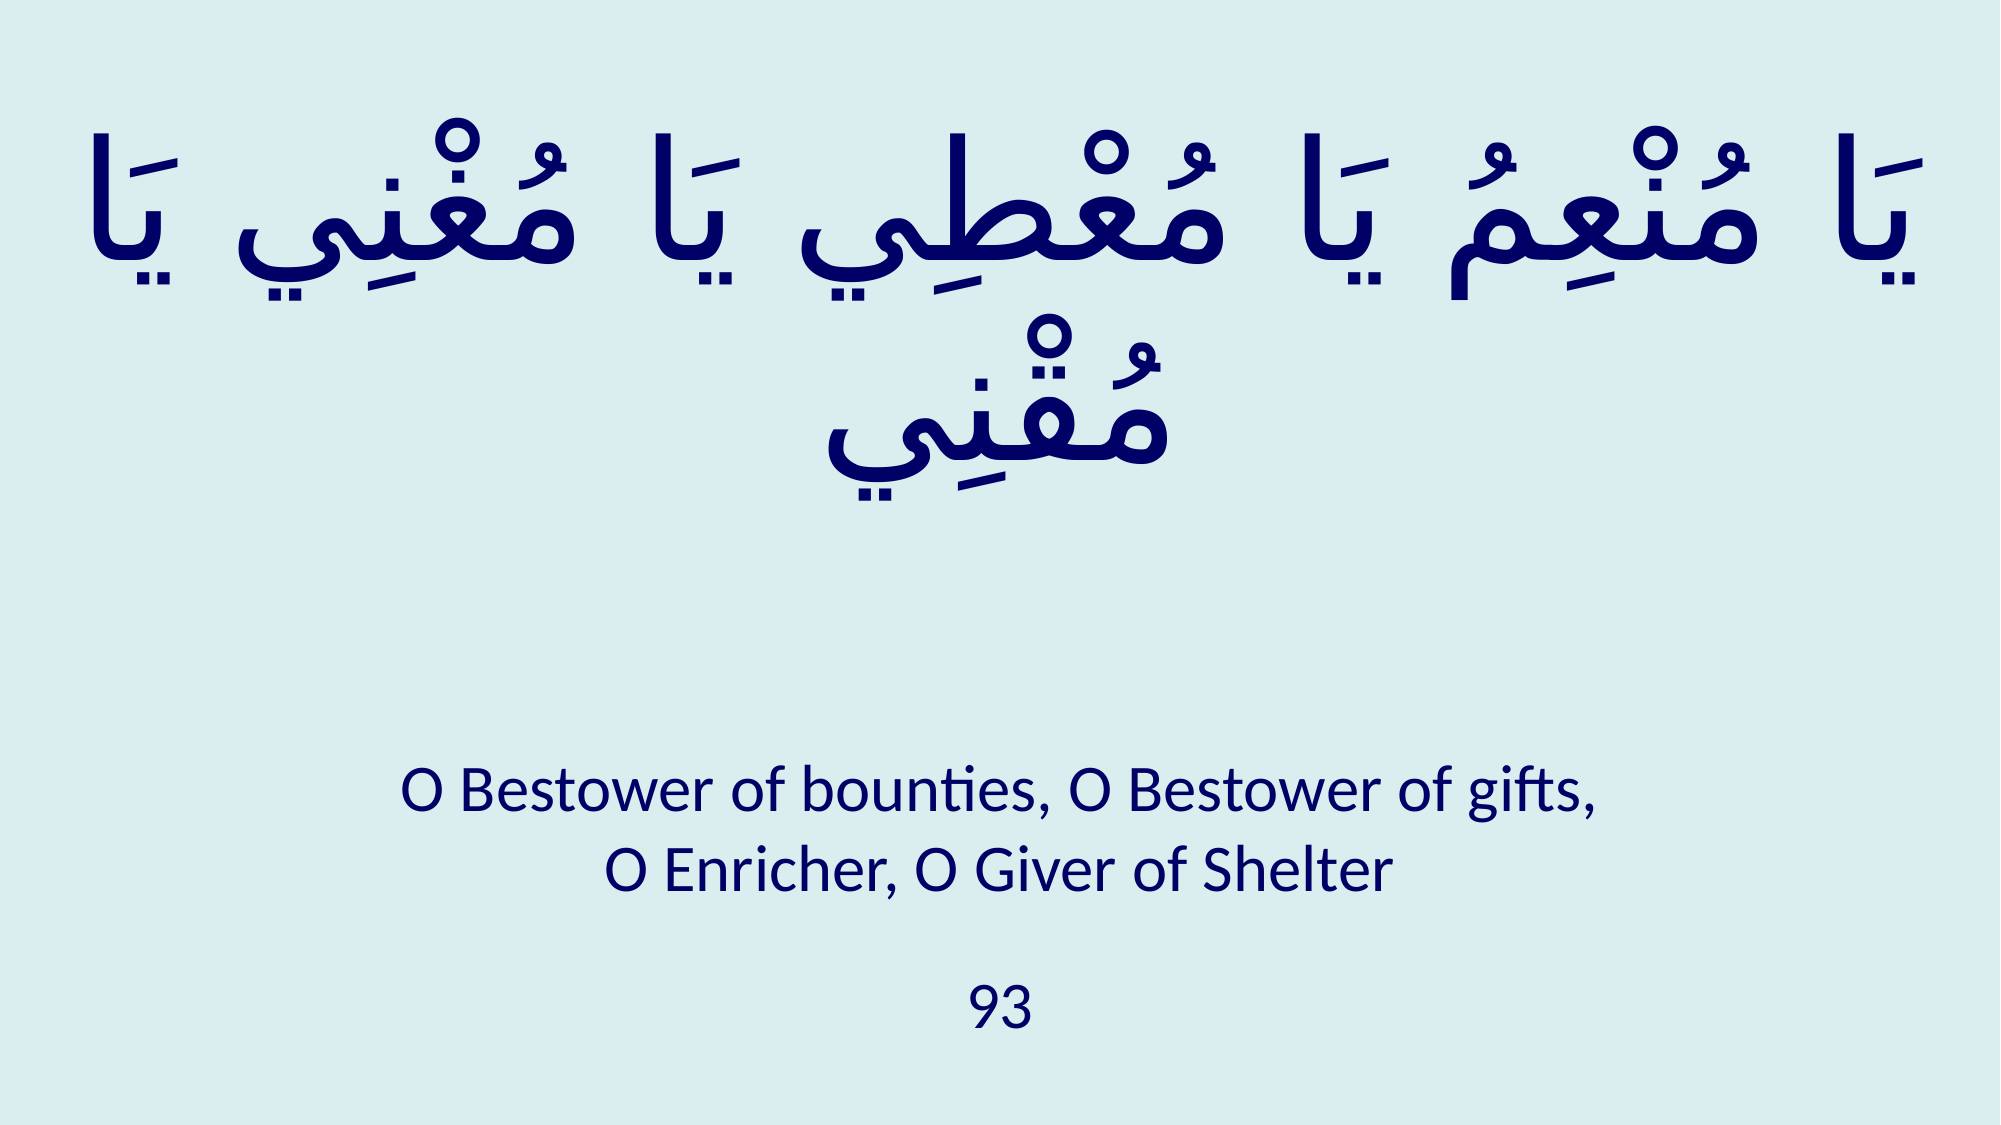

# يَا مُنْعِمُ يَا مُعْطِي يَا مُغْنِي يَا مُقْنِي
O Bestower of bounties, O Bestower of gifts, O Enricher, O Giver of Shelter
93